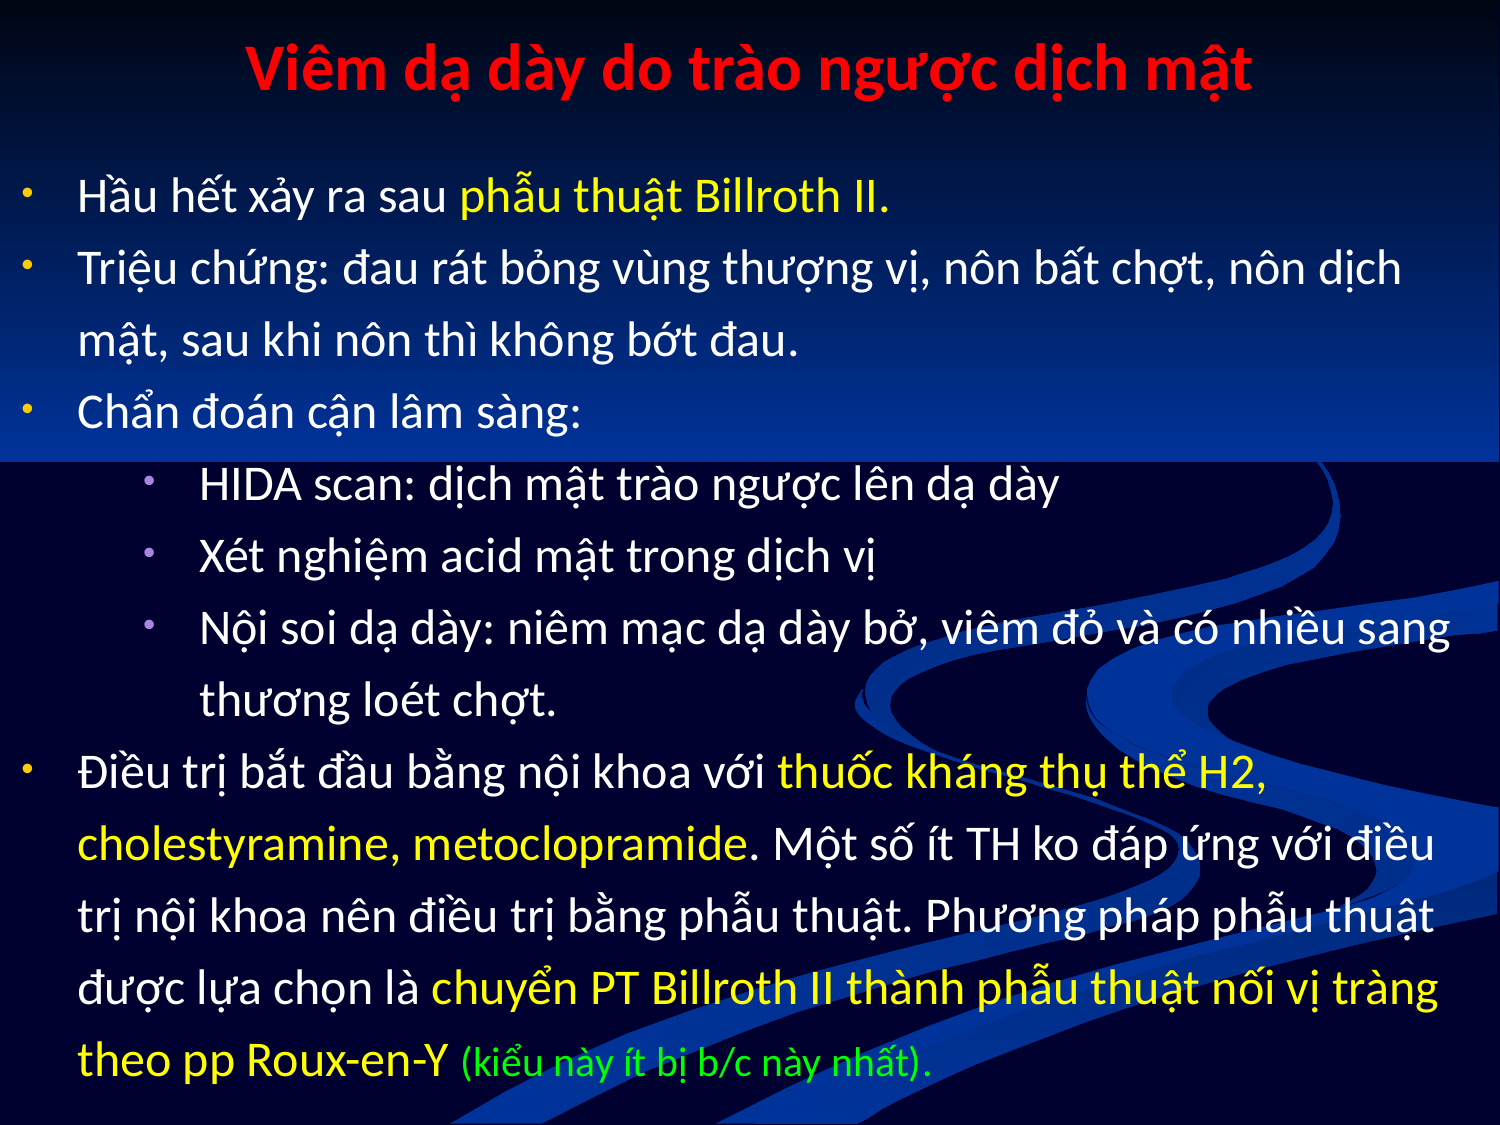

# Viêm dạ dày do trào ngược dịch mật
Hầu hết xảy ra sau phẫu thuật Billroth II.
Triệu chứng: đau rát bỏng vùng thượng vị, nôn bất chợt, nôn dịch mật, sau khi nôn thì không bớt đau.
Chẩn đoán cận lâm sàng:
HIDA scan: dịch mật trào ngược lên dạ dày
Xét nghiệm acid mật trong dịch vị
Nội soi dạ dày: niêm mạc dạ dày bở, viêm đỏ và có nhiều sang thương loét chợt.
Điều trị bắt đầu bằng nội khoa với thuốc kháng thụ thể H2, cholestyramine, metoclopramide. Một số ít TH ko đáp ứng với điều trị nội khoa nên điều trị bằng phẫu thuật. Phương pháp phẫu thuật được lựa chọn là chuyển PT Billroth II thành phẫu thuật nối vị tràng theo pp Roux-en-Y (kiểu này ít bị b/c này nhất).